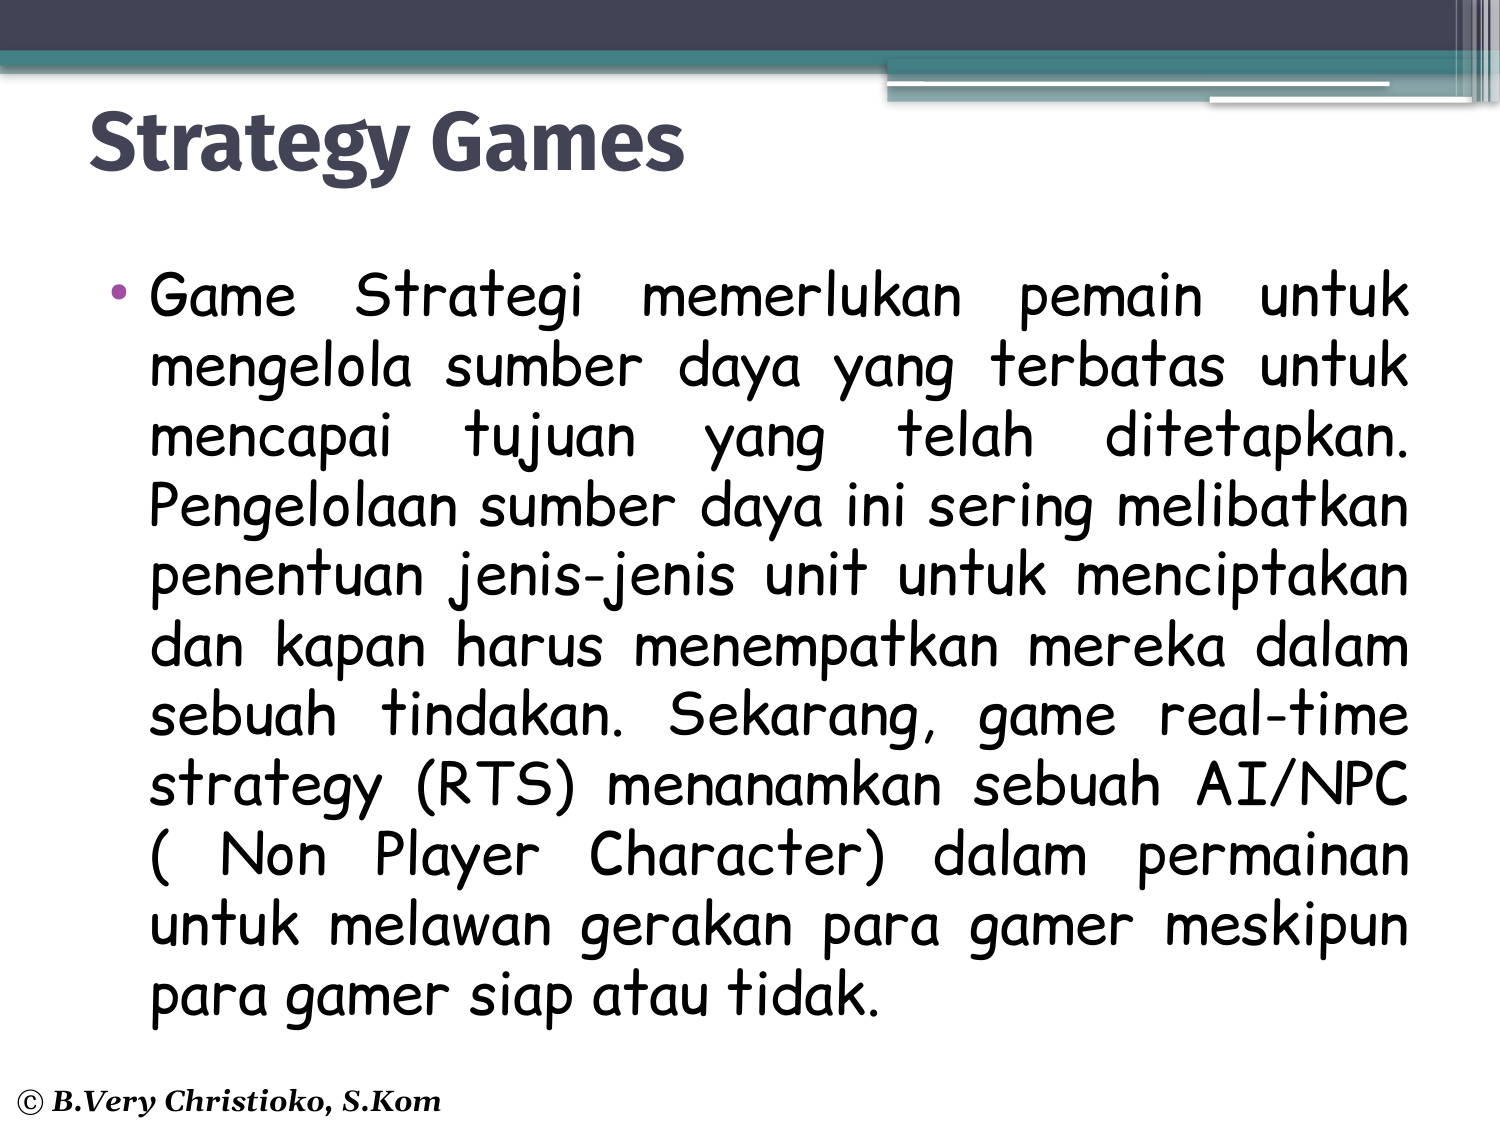

# Strategy Games
Game Strategi memerlukan pemain untuk mengelola sumber daya yang terbatas untuk mencapai tujuan yang telah ditetapkan. Pengelolaan sumber daya ini sering melibatkan penentuan jenis-jenis unit untuk menciptakan dan kapan harus menempatkan mereka dalam sebuah tindakan. Sekarang, game real-time strategy (RTS) menanamkan sebuah AI/NPC ( Non Player Character) dalam permainan untuk melawan gerakan para gamer meskipun para gamer siap atau tidak.
© B.Very Christioko, S.Kom